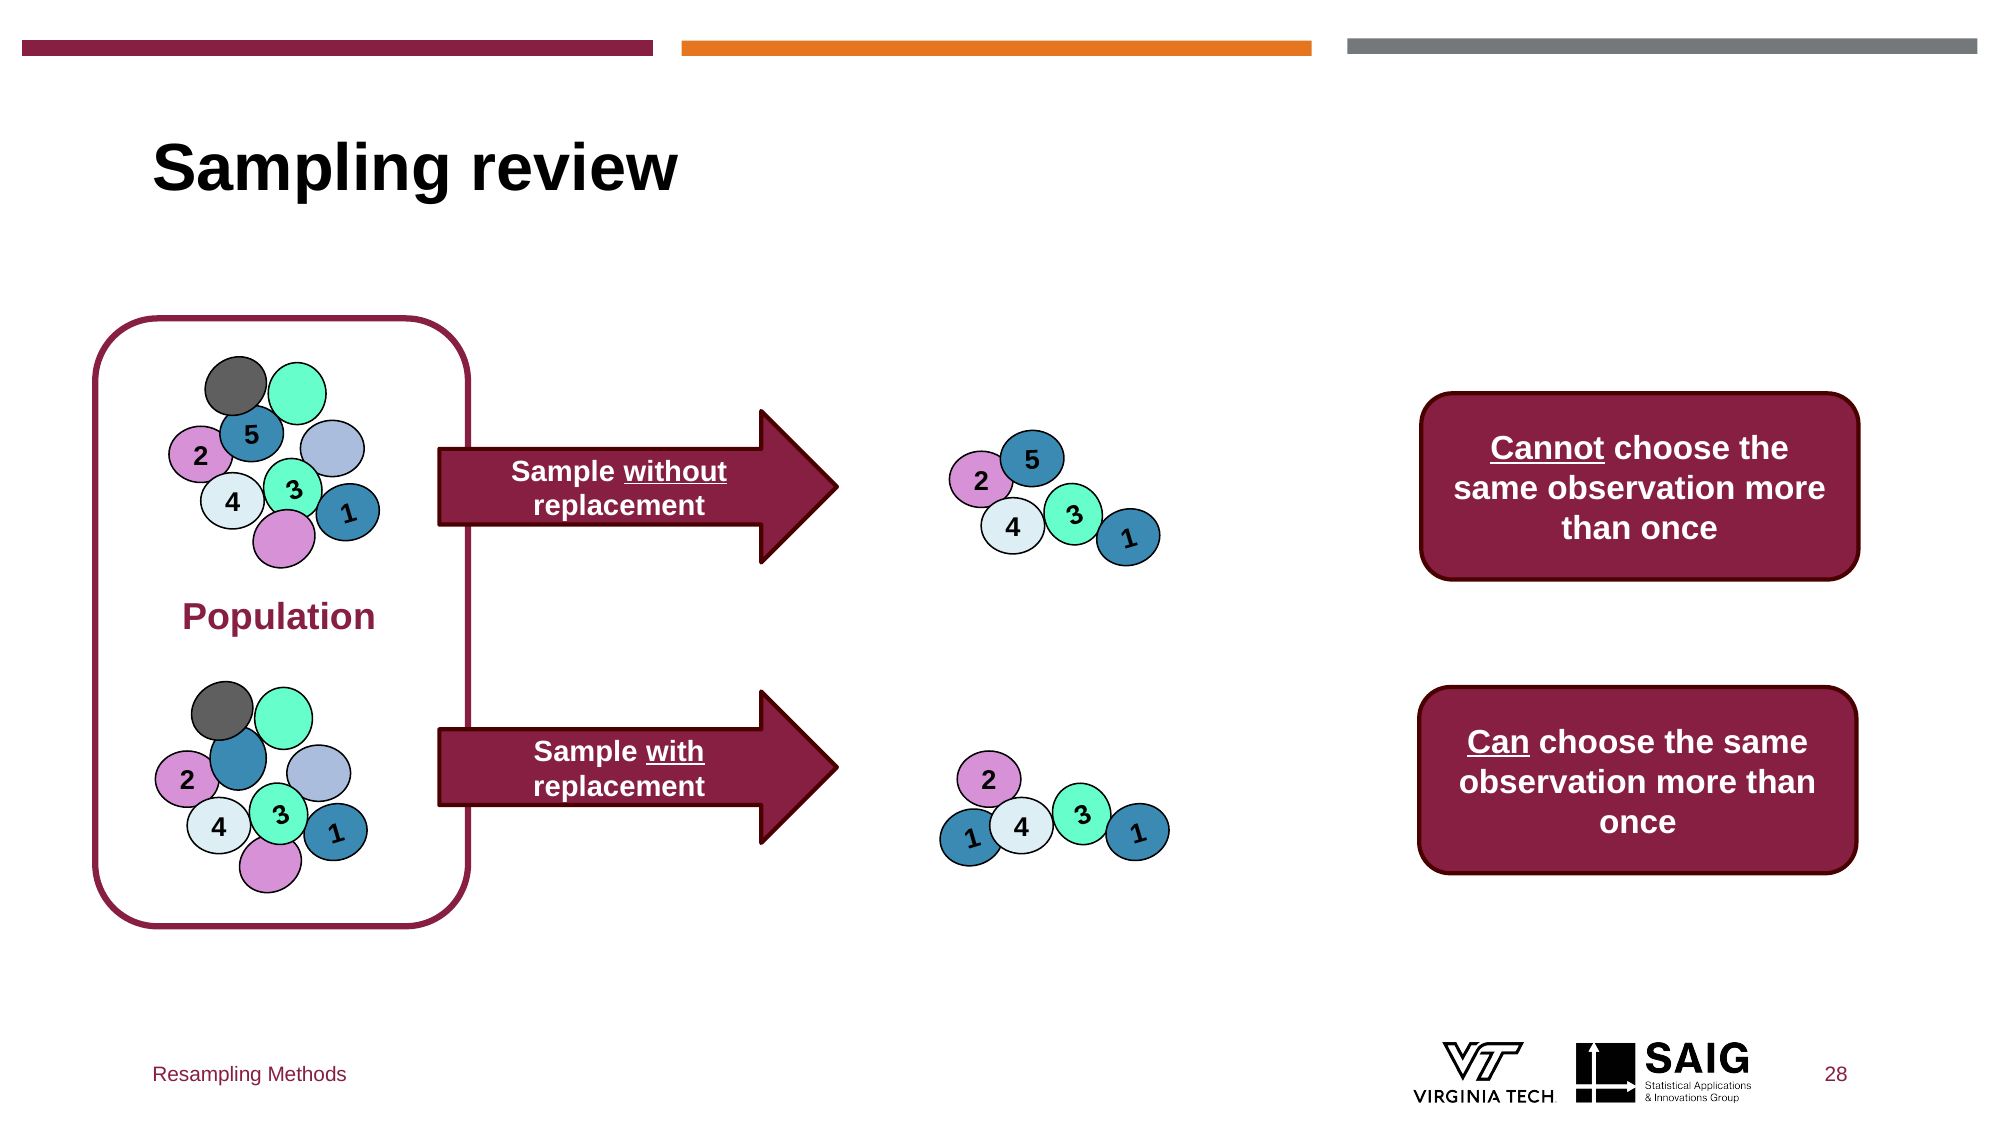

# Sampling review

Cannot choose the same observation more than once
5
Sample without replacement

2
5
2

3
4

3
1
4
1

Population

Can choose the same observation more than once

Sample with replacement

2
2

3

3
4
4
1
1
1

Resampling Methods
28